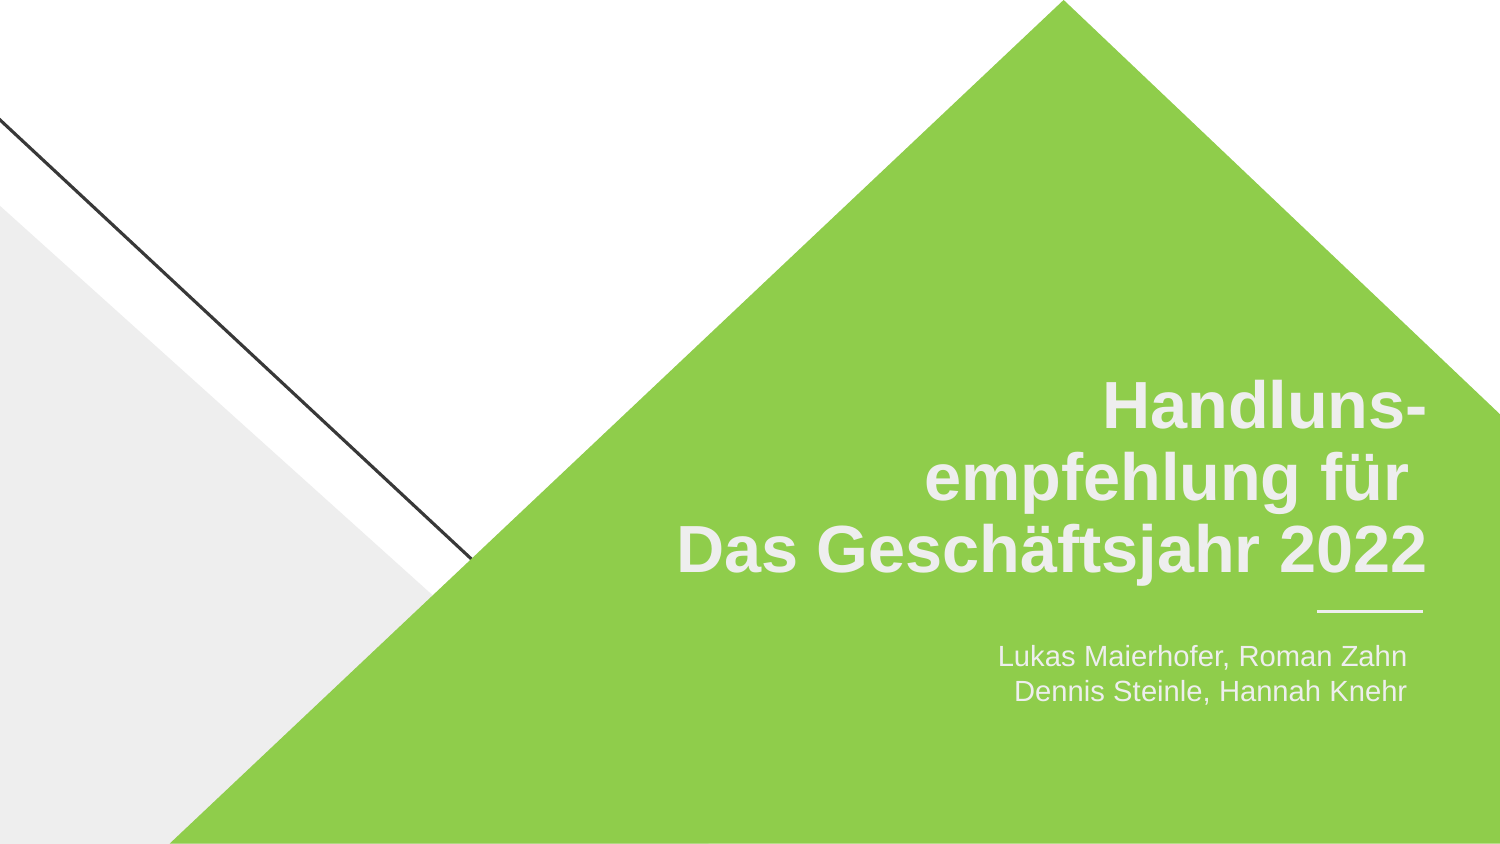

# Handluns- empfehlung für Das Geschäftsjahr 2022
Lukas Maierhofer, Roman Zahn
 Dennis Steinle, Hannah Knehr